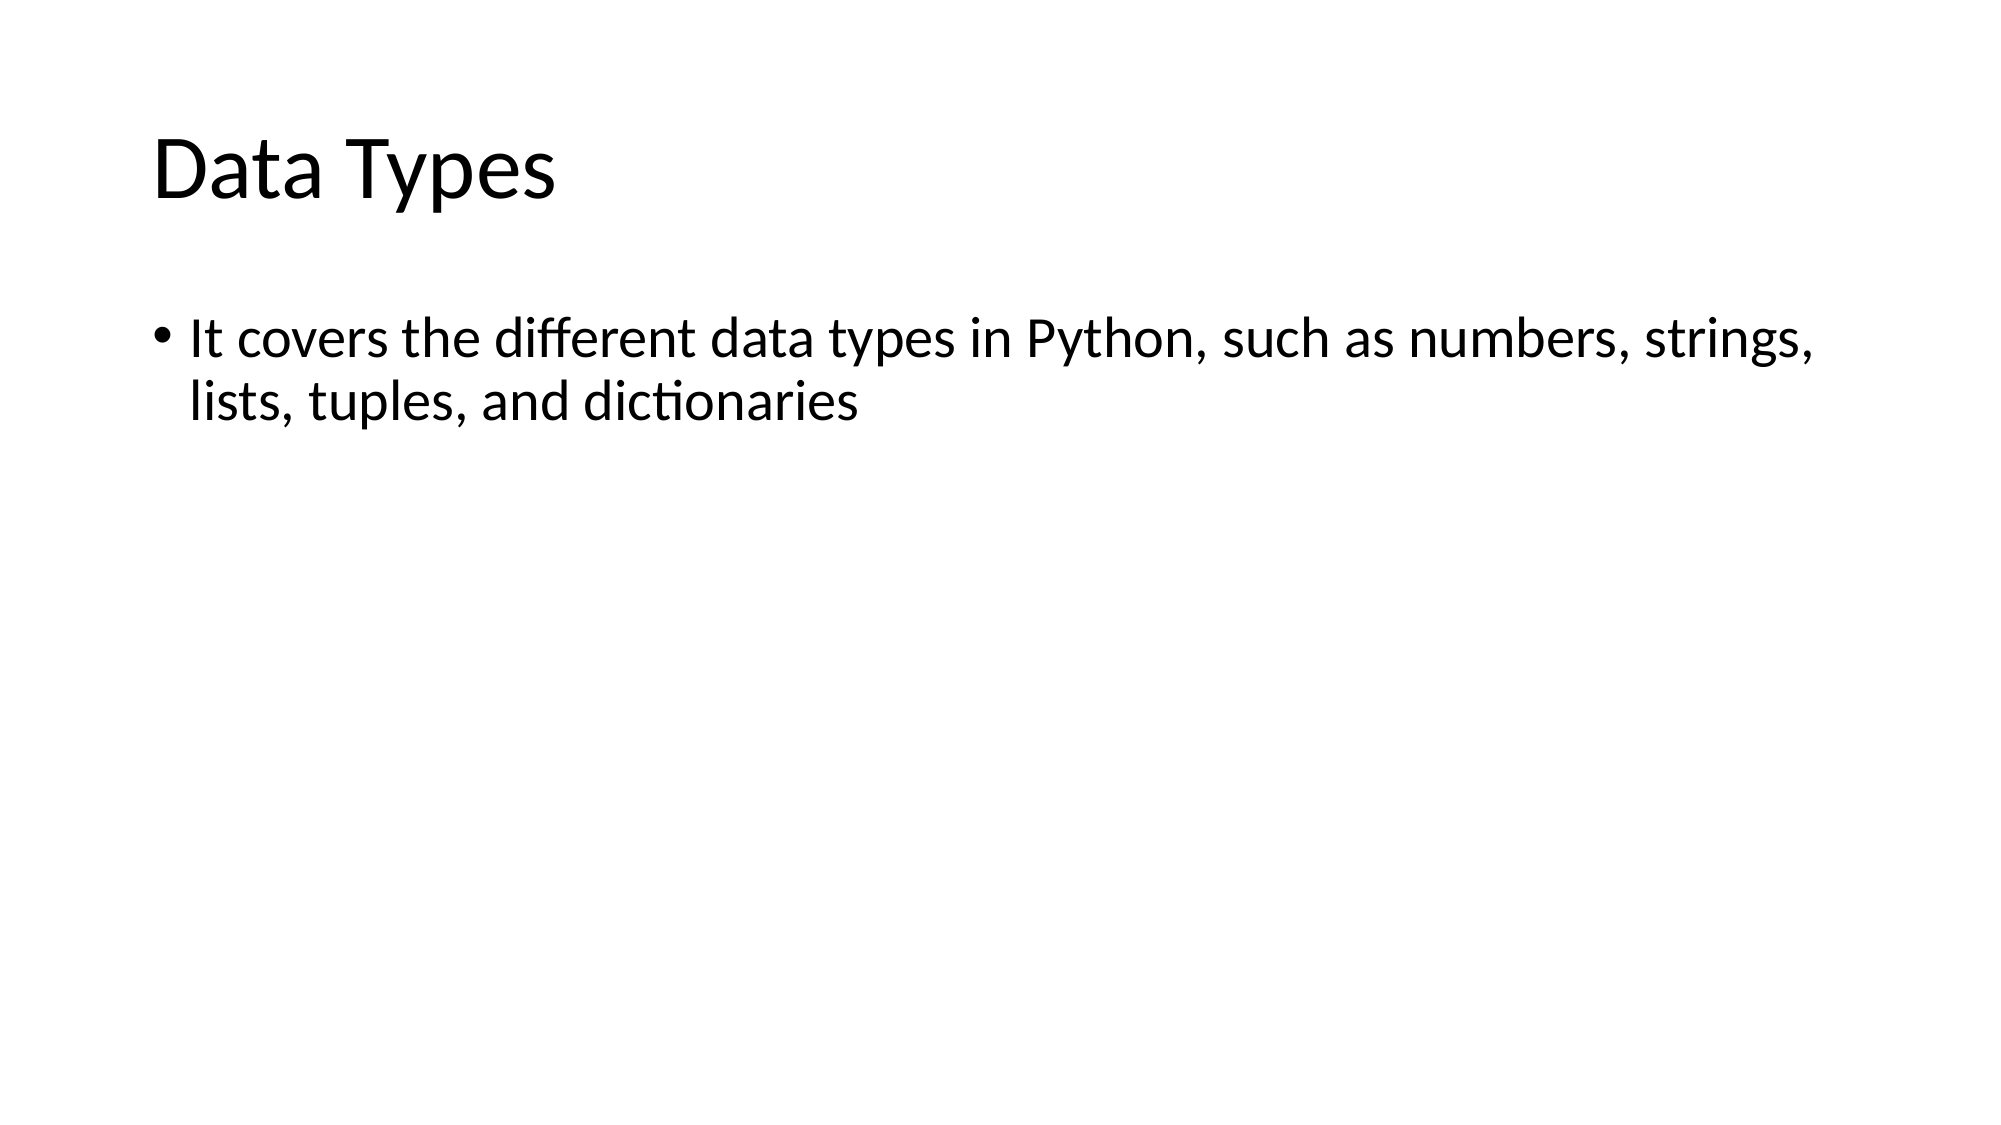

# Data Types
It covers the different data types in Python, such as numbers, strings, lists, tuples, and dictionaries